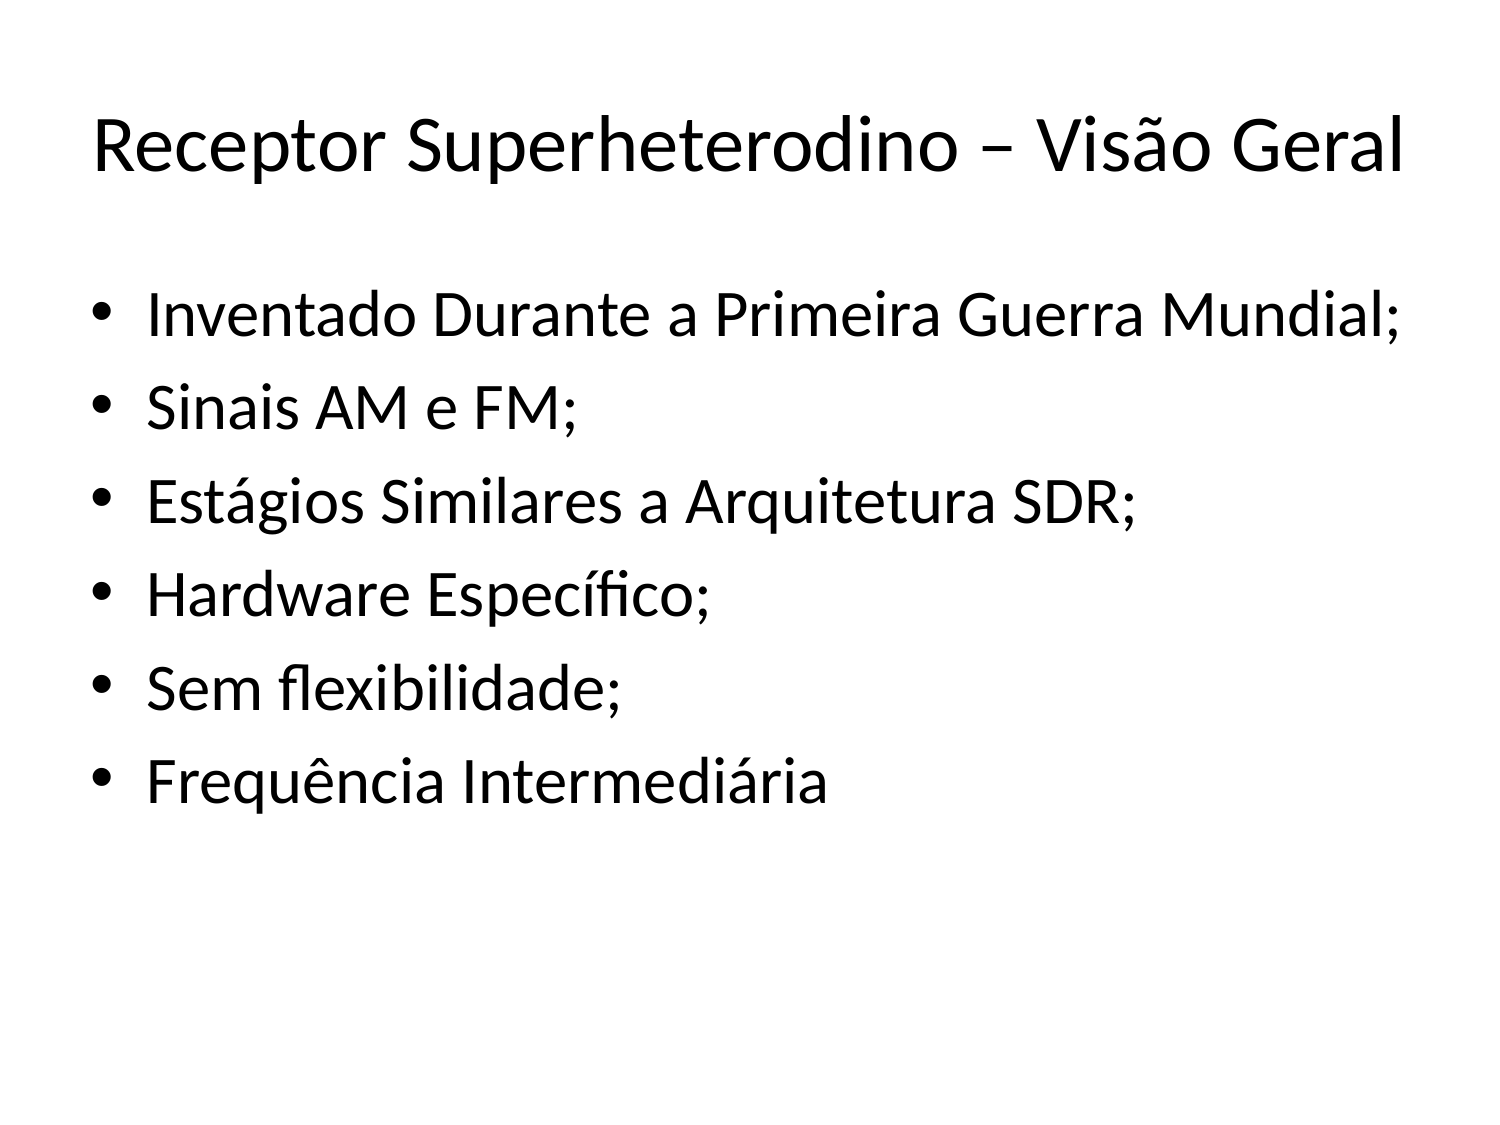

# Receptor Superheterodino – Visão Geral
Inventado Durante a Primeira Guerra Mundial;
Sinais AM e FM;
Estágios Similares a Arquitetura SDR;
Hardware Específico;
Sem flexibilidade;
Frequência Intermediária